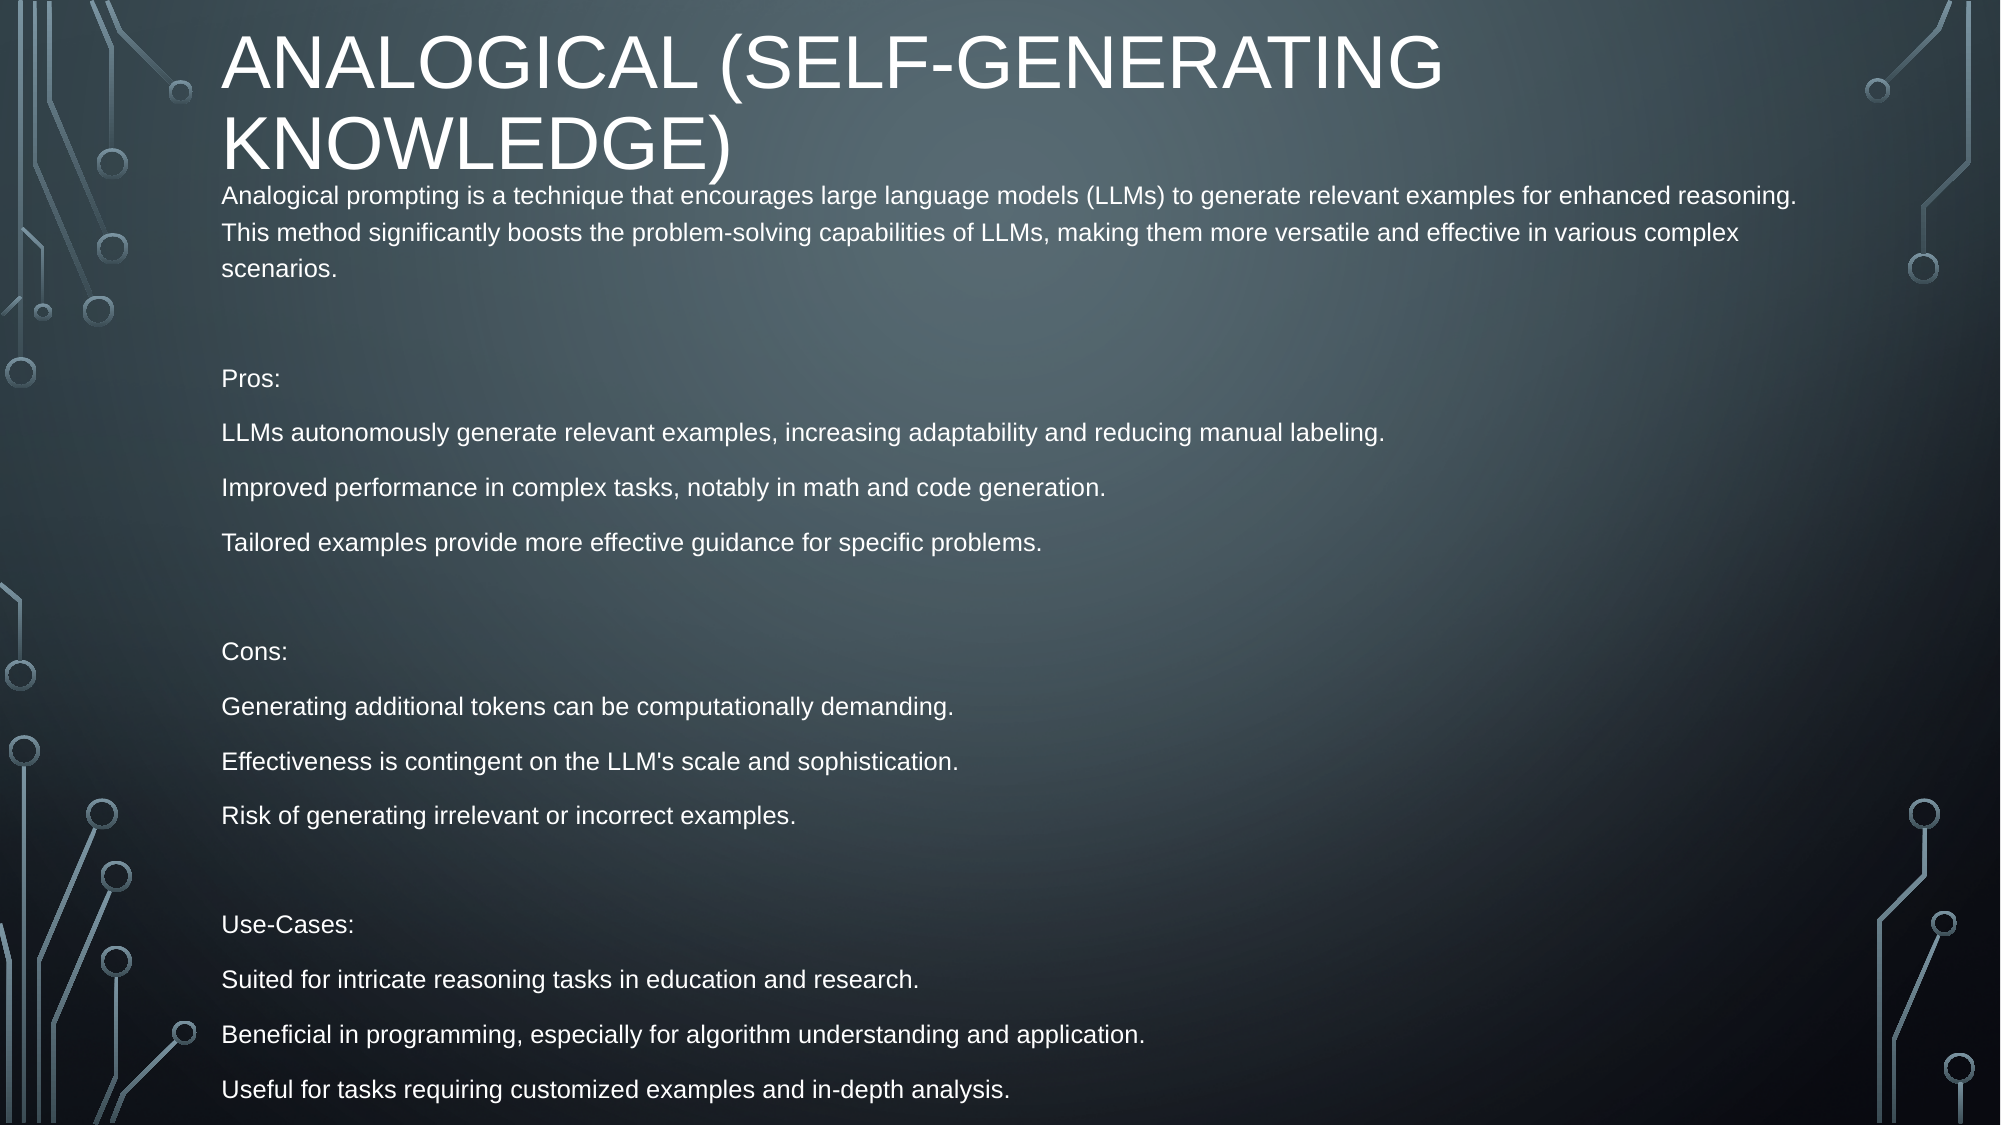

# Analogical (Self-Generating Knowledge)
Analogical prompting is a technique that encourages large language models (LLMs) to generate relevant examples for enhanced reasoning. This method significantly boosts the problem-solving capabilities of LLMs, making them more versatile and effective in various complex scenarios.

Pros:
LLMs autonomously generate relevant examples, increasing adaptability and reducing manual labeling.
Improved performance in complex tasks, notably in math and code generation.
Tailored examples provide more effective guidance for specific problems.

Cons:
Generating additional tokens can be computationally demanding.
Effectiveness is contingent on the LLM's scale and sophistication.
Risk of generating irrelevant or incorrect examples.

Use-Cases:
Suited for intricate reasoning tasks in education and research.
Beneficial in programming, especially for algorithm understanding and application.
Useful for tasks requiring customized examples and in-depth analysis.